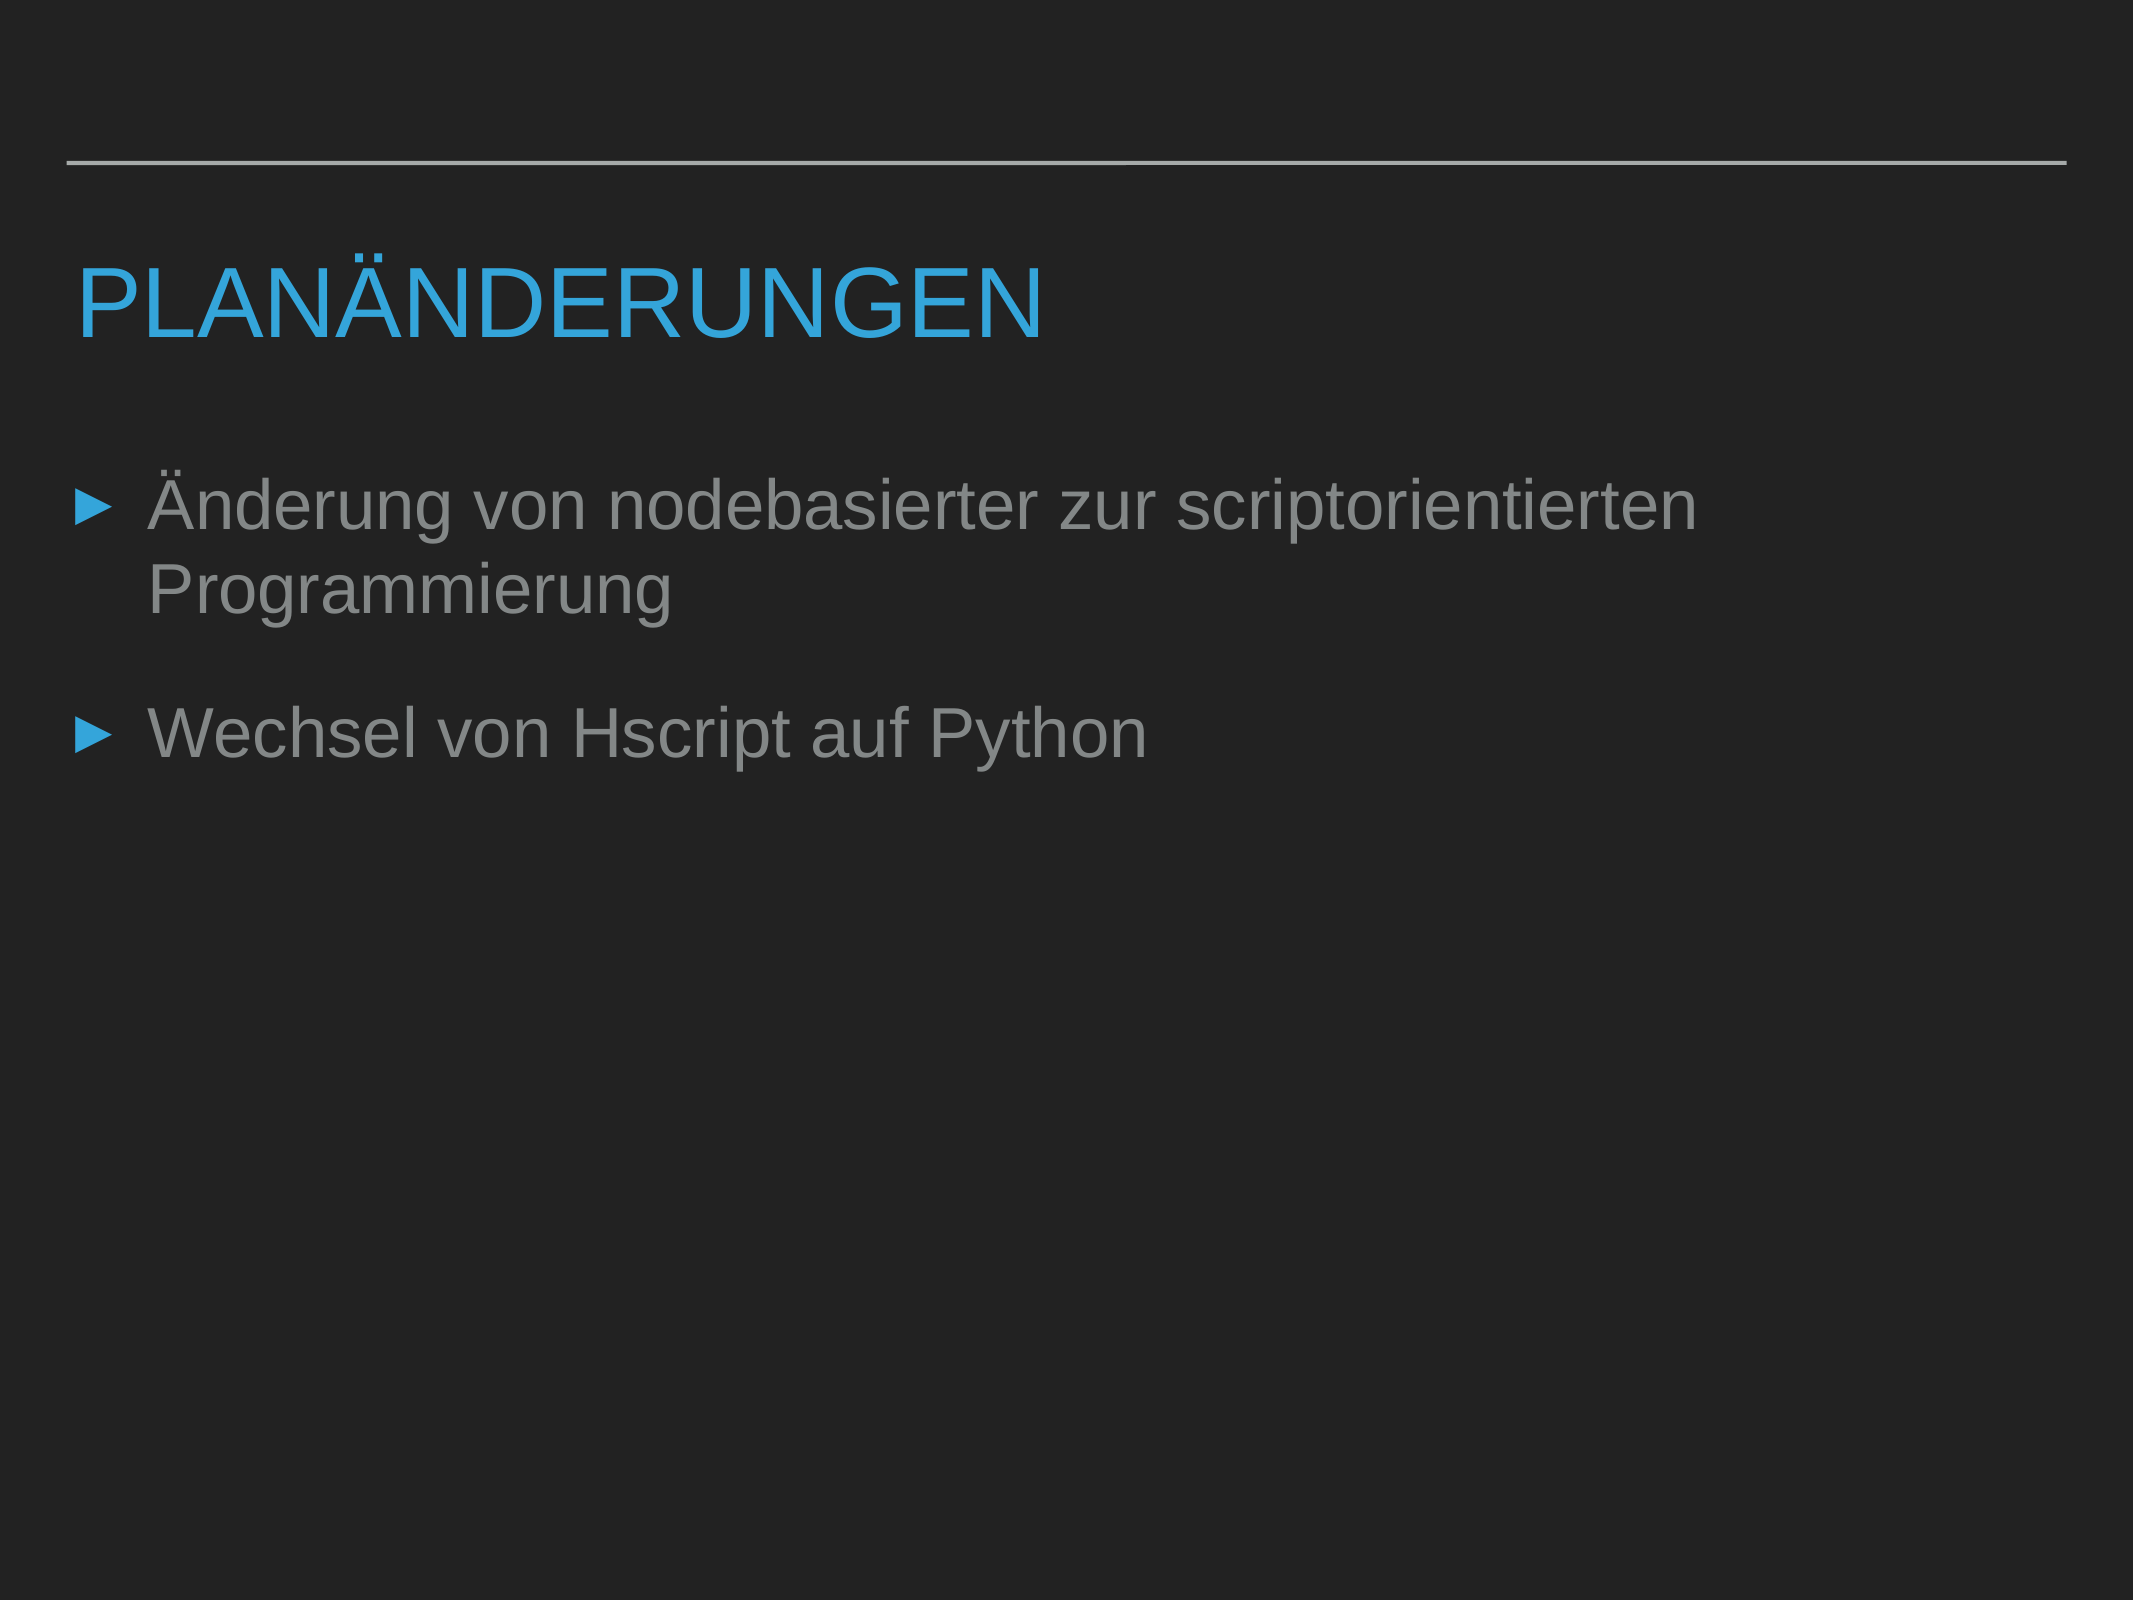

# Planänderungen
Änderung von nodebasierter zur scriptorientierten Programmierung
Wechsel von Hscript auf Python